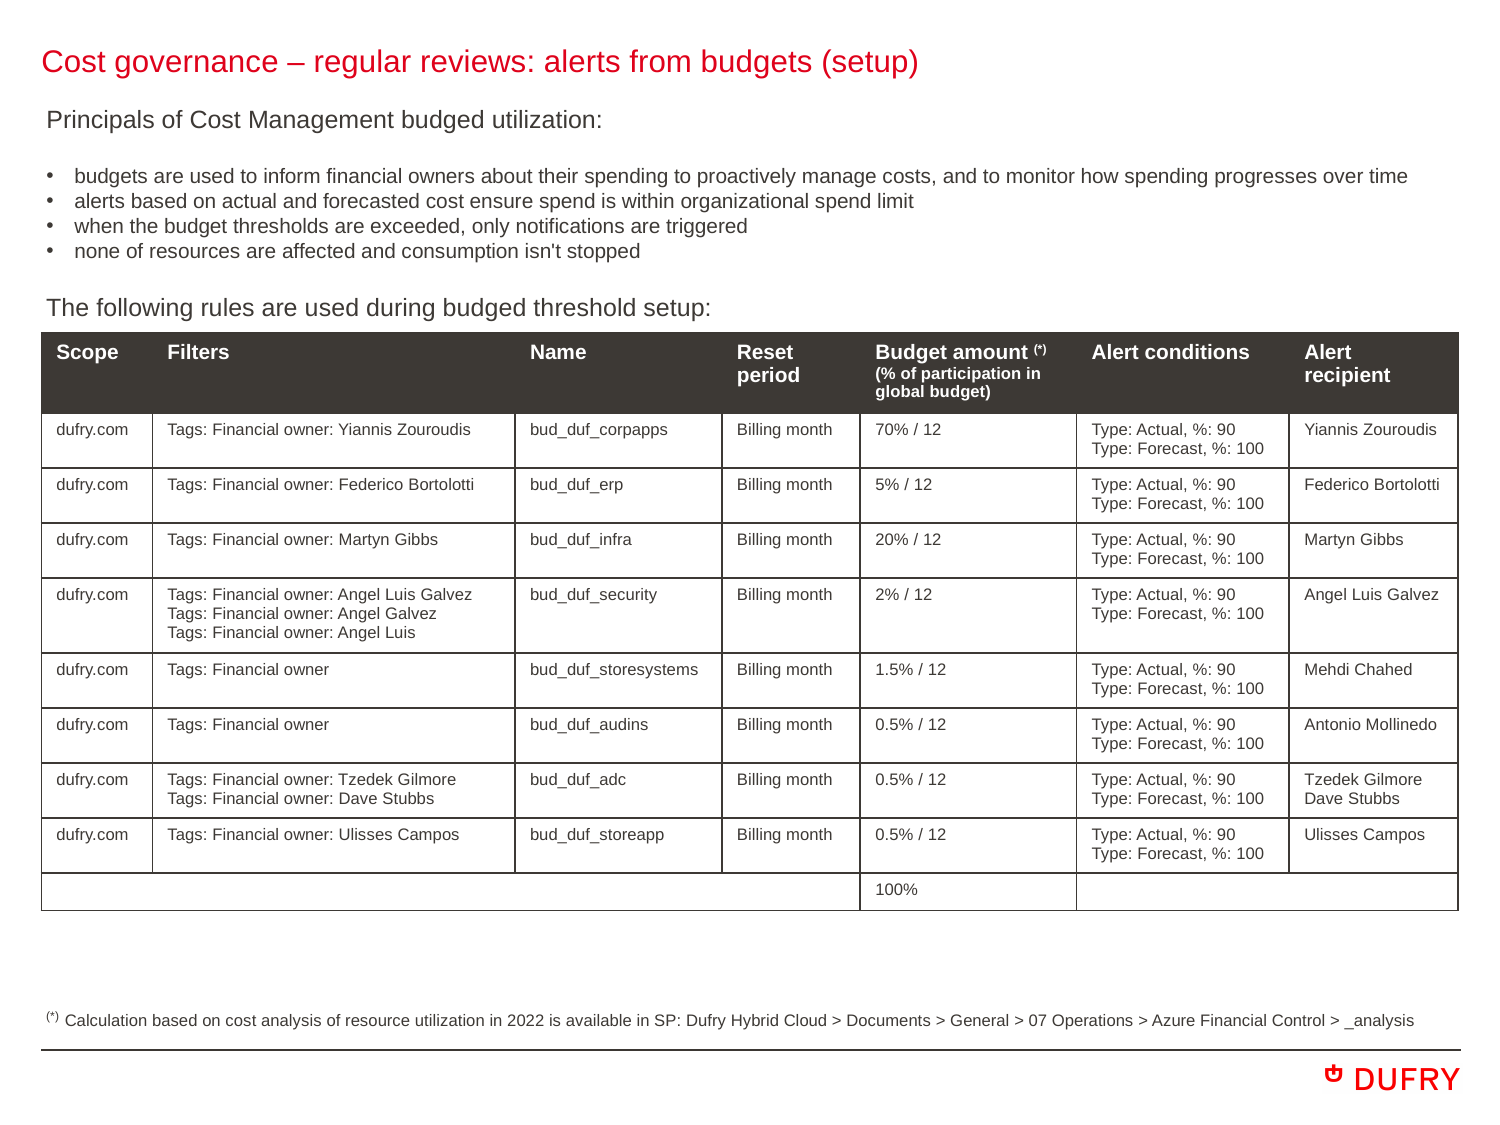

# Cost governance – regular reviews: alerts from budgets (setup)
Principals of Cost Management budged utilization:

budgets are used to inform financial owners about their spending to proactively manage costs, and to monitor how spending progresses over time
alerts based on actual and forecasted cost ensure spend is within organizational spend limit
when the budget thresholds are exceeded, only notifications are triggered
none of resources are affected and consumption isn't stopped
The following rules are used during budged threshold setup:
| Scope | Filters | Name | Reset period | Budget amount (\*) (% of participation in global budget) | Alert conditions | Alert recipient |
| --- | --- | --- | --- | --- | --- | --- |
| dufry.com | Tags: Financial owner: Yiannis Zouroudis | bud\_duf\_corpapps | Billing month | 70% / 12 | Type: Actual, %: 90 Type: Forecast, %: 100 | Yiannis Zouroudis |
| dufry.com | Tags: Financial owner: Federico Bortolotti | bud\_duf\_erp | Billing month | 5% / 12 | Type: Actual, %: 90 Type: Forecast, %: 100 | Federico Bortolotti |
| dufry.com | Tags: Financial owner: Martyn Gibbs | bud\_duf\_infra | Billing month | 20% / 12 | Type: Actual, %: 90 Type: Forecast, %: 100 | Martyn Gibbs |
| dufry.com | Tags: Financial owner: Angel Luis Galvez Tags: Financial owner: Angel Galvez Tags: Financial owner: Angel Luis | bud\_duf\_security | Billing month | 2% / 12 | Type: Actual, %: 90 Type: Forecast, %: 100 | Angel Luis Galvez |
| dufry.com | Tags: Financial owner | bud\_duf\_storesystems | Billing month | 1.5% / 12 | Type: Actual, %: 90 Type: Forecast, %: 100 | Mehdi Chahed |
| dufry.com | Tags: Financial owner | bud\_duf\_audins | Billing month | 0.5% / 12 | Type: Actual, %: 90 Type: Forecast, %: 100 | Antonio Mollinedo |
| dufry.com | Tags: Financial owner: Tzedek Gilmore Tags: Financial owner: Dave Stubbs | bud\_duf\_adc | Billing month | 0.5% / 12 | Type: Actual, %: 90 Type: Forecast, %: 100 | Tzedek Gilmore Dave Stubbs |
| dufry.com | Tags: Financial owner: Ulisses Campos | bud\_duf\_storeapp | Billing month | 0.5% / 12 | Type: Actual, %: 90 Type: Forecast, %: 100 | Ulisses Campos |
|  |  |  |  | 100% |  |  |
(*) Calculation based on cost analysis of resource utilization in 2022 is available in SP: Dufry Hybrid Cloud > Documents > General > 07 Operations > Azure Financial Control > _analysis